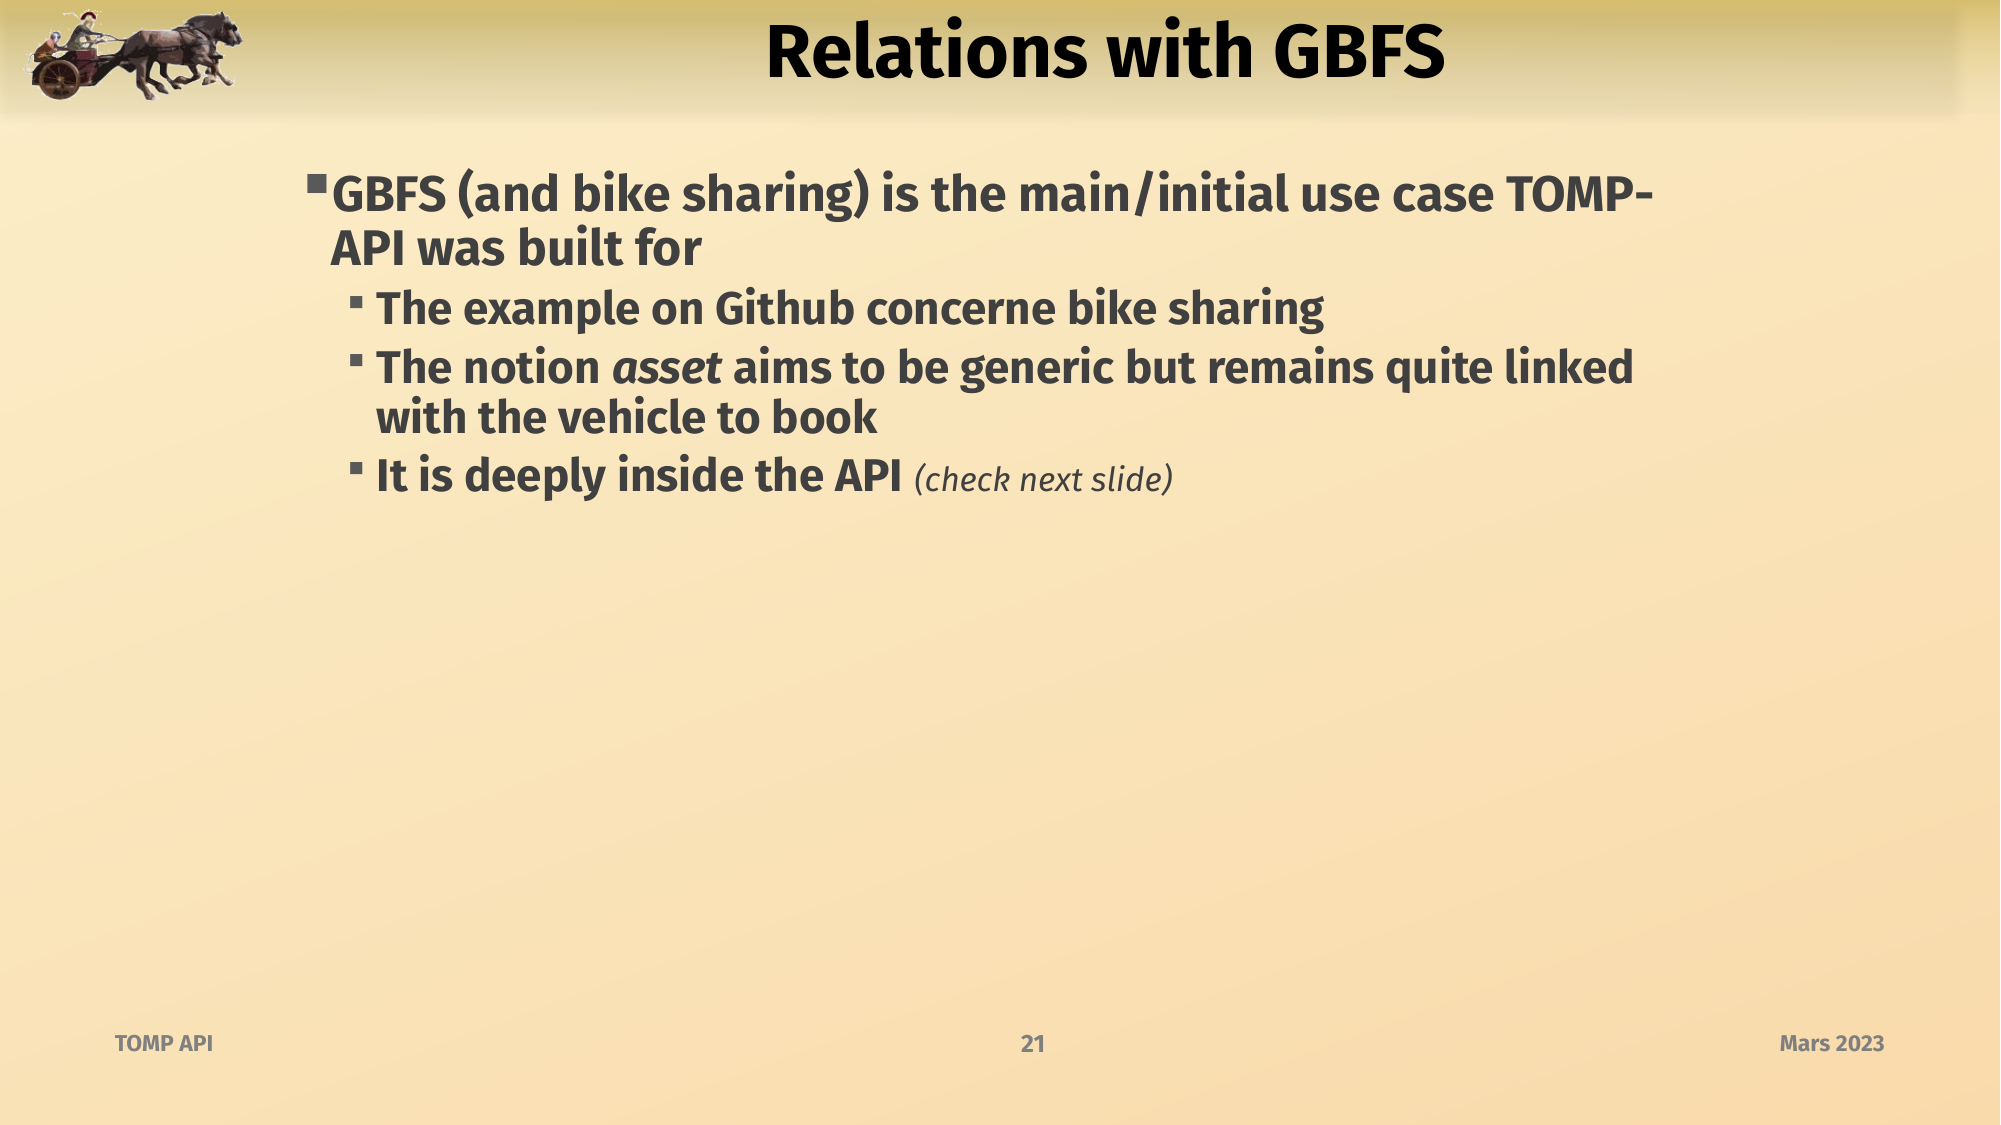

# Relations with GBFS
GBFS (and bike sharing) is the main/initial use case TOMP-API was built for
The example on Github concerne bike sharing
The notion asset aims to be generic but remains quite linked with the vehicle to book
It is deeply inside the API (check next slide)
TOMP API
21
Mars 2023